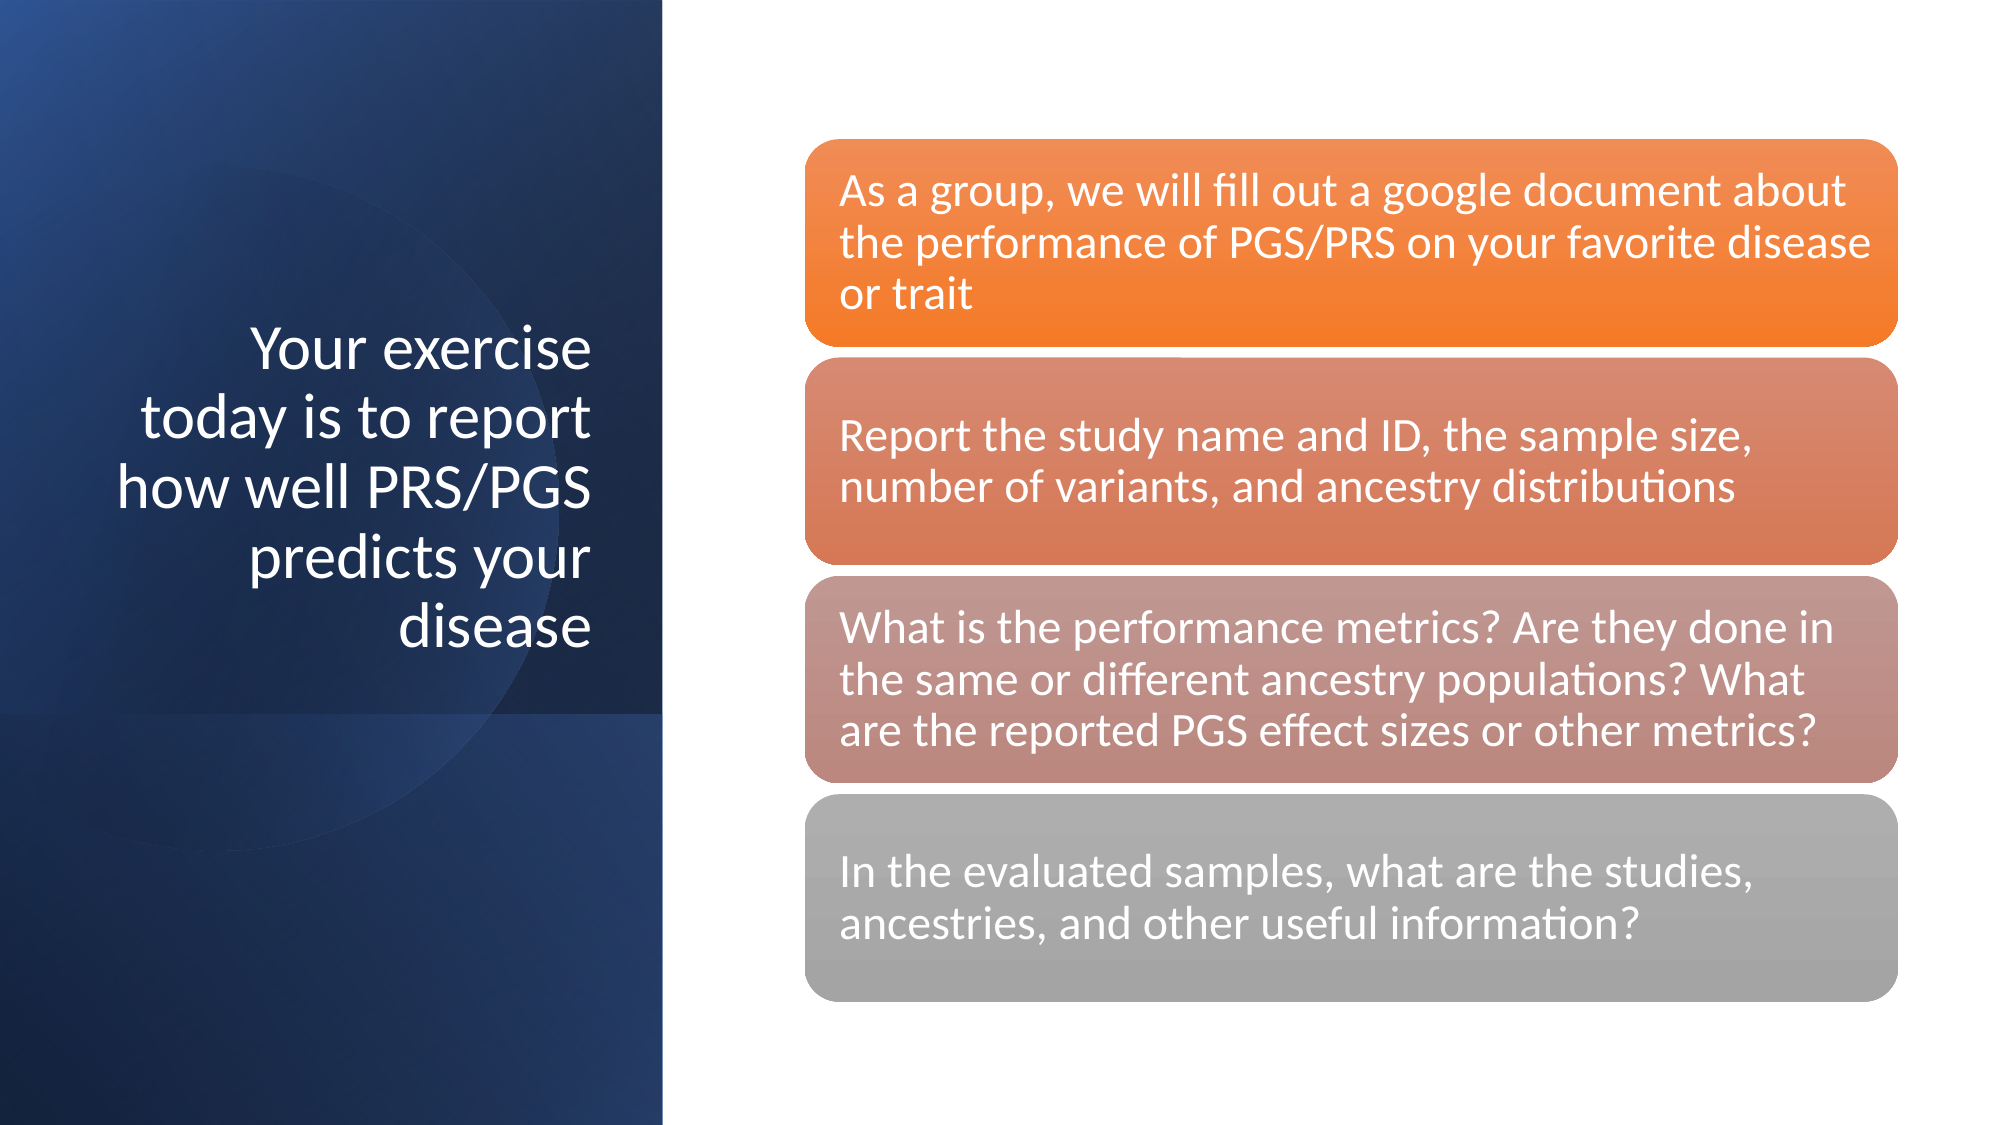

As a group, we will fill out a google document about the performance of PGS/PRS on your favorite disease or trait
Report the study name and ID, the sample size, number of variants, and ancestry distributions
What is the performance metrics? Are they done in the same or different ancestry populations? What are the reported PGS effect sizes or other metrics?
In the evaluated samples, what are the studies, ancestries, and other useful information?

# Your exercise today is to report how well PRS/PGS predicts your disease